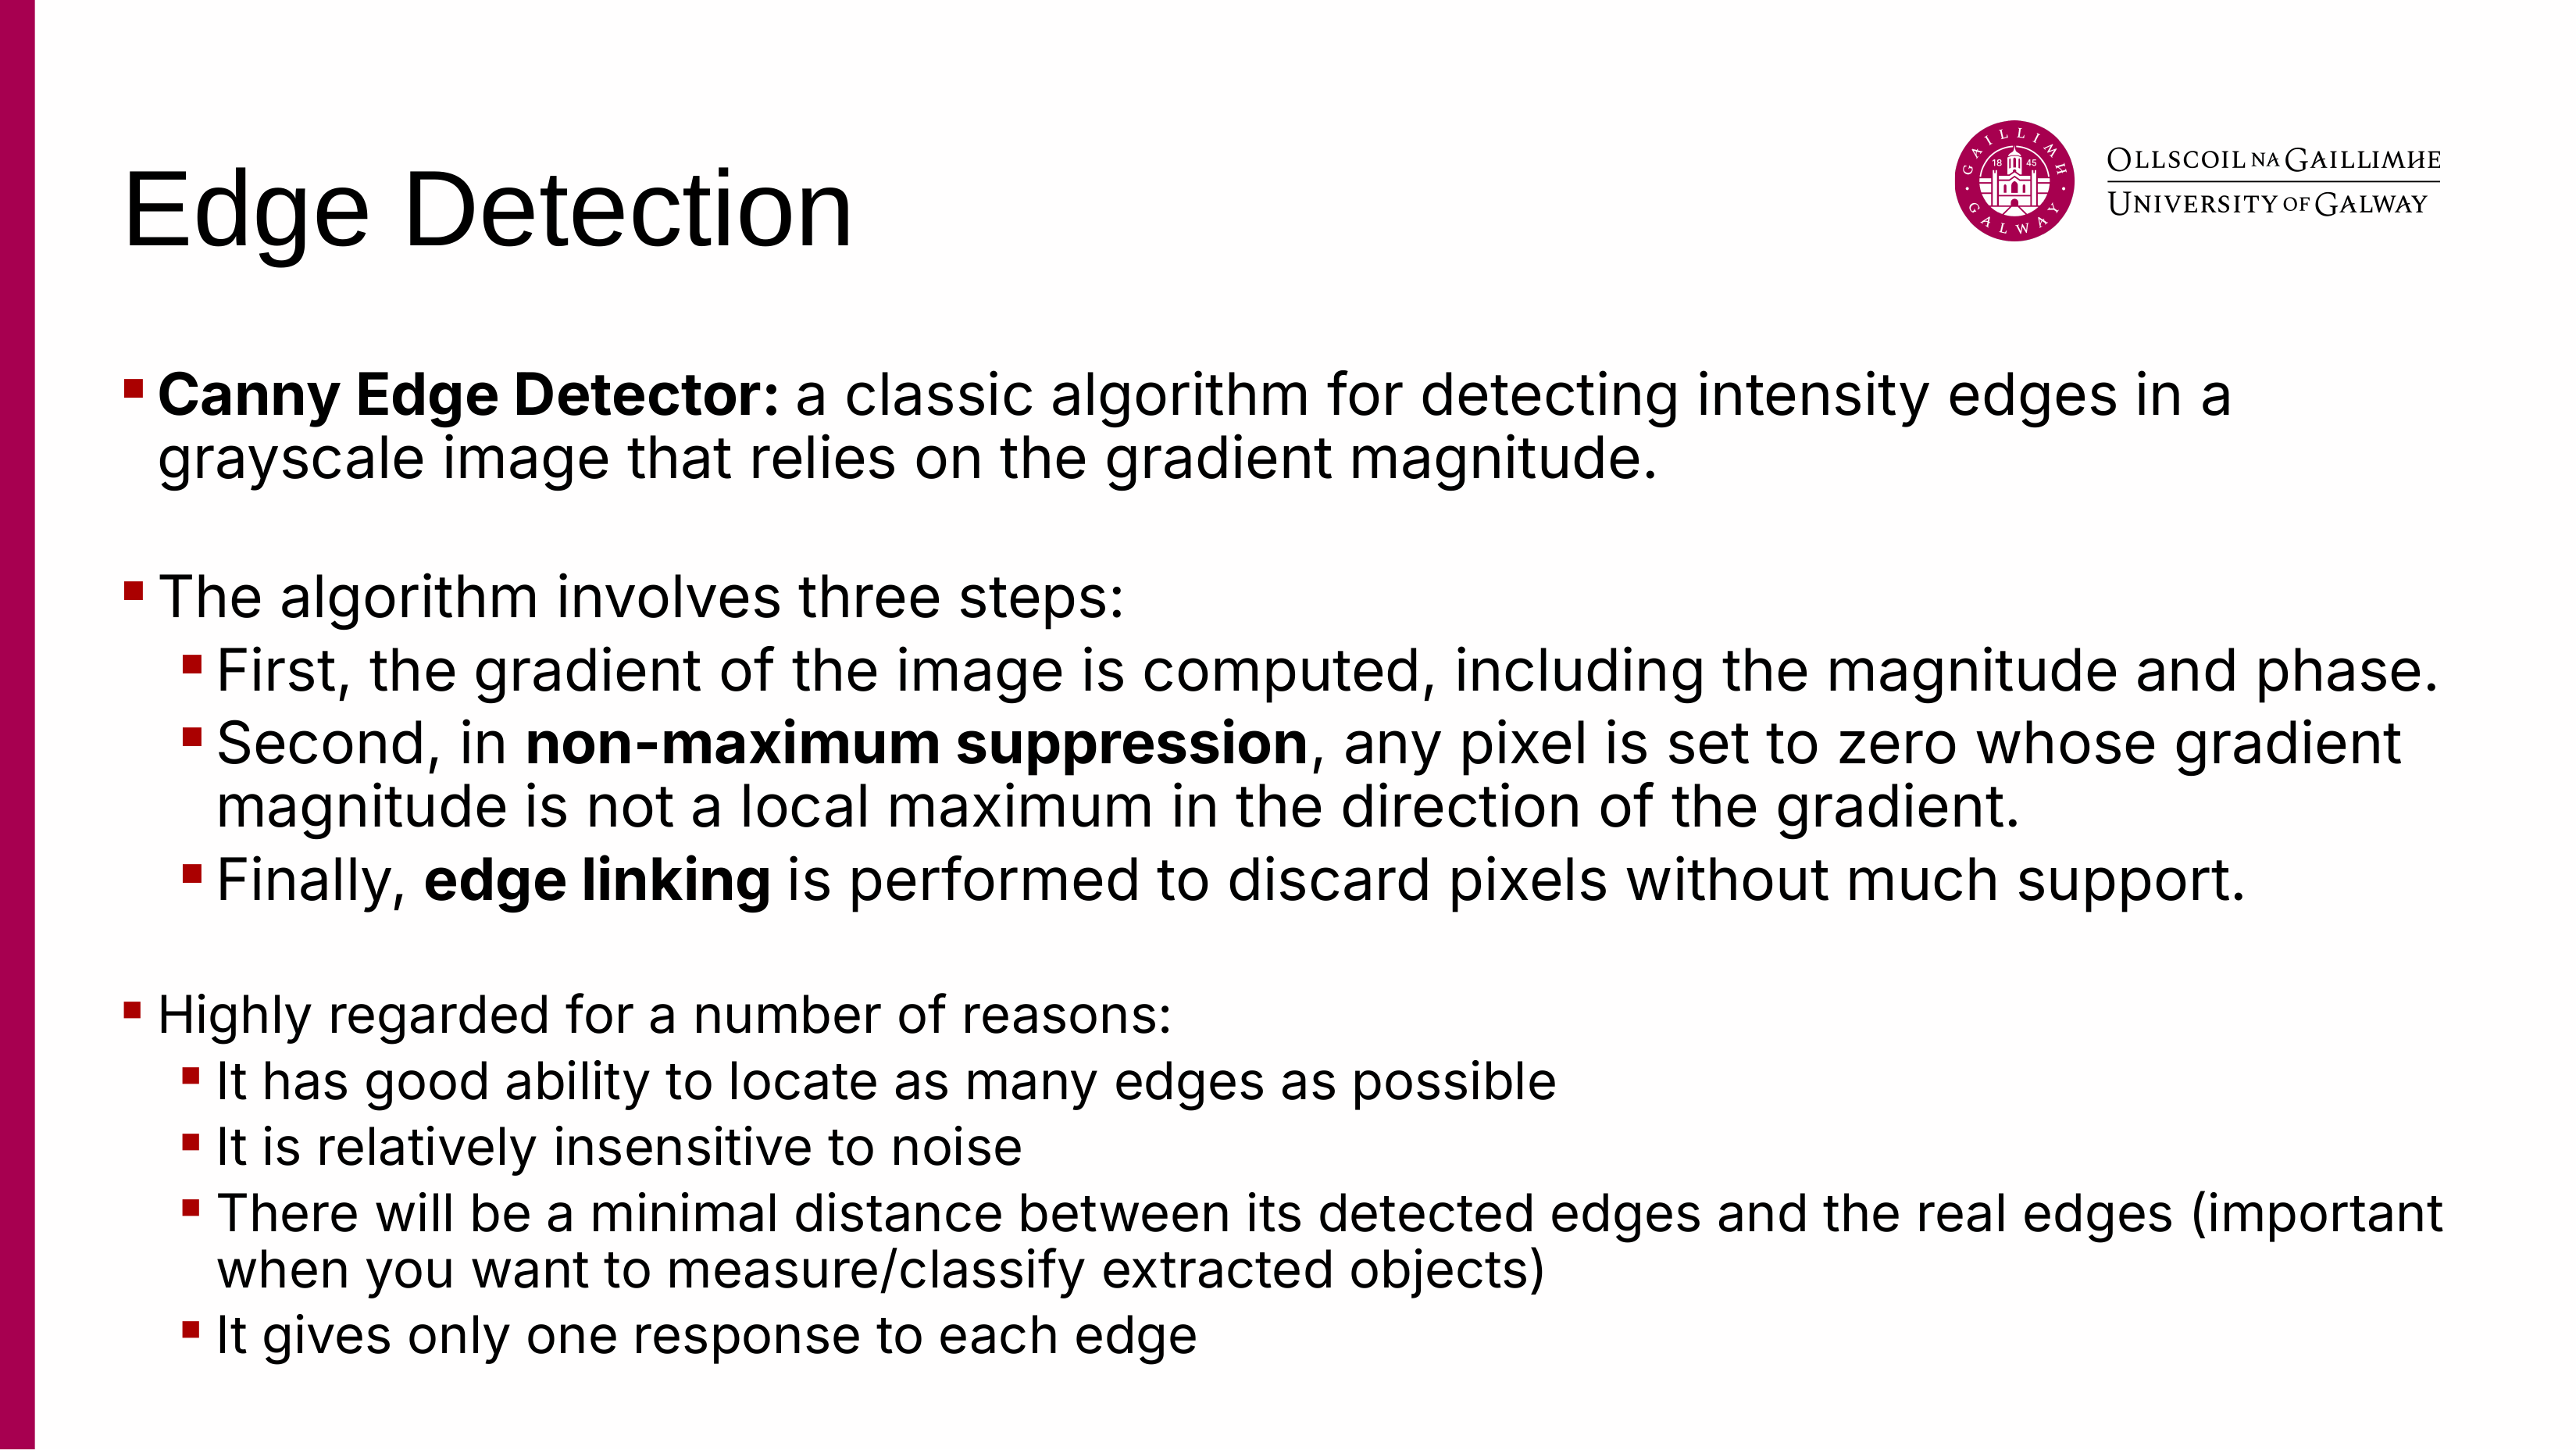

# Edge Detection
Canny Edge Detector: a classic algorithm for detecting intensity edges in a grayscale image that relies on the gradient magnitude.

The algorithm involves three steps:
First, the gradient of the image is computed, including the magnitude and phase.
Second, in non-maximum suppression, any pixel is set to zero whose gradient magnitude is not a local maximum in the direction of the gradient.
Finally, edge linking is performed to discard pixels without much support.

Highly regarded for a number of reasons:​
It has good ability to locate as many edges as possible​
It is relatively insensitive to noise​
There will be a minimal distance between its detected edges and the real edges (important when you want to measure/classify extracted objects)​
It gives only one response to each edge